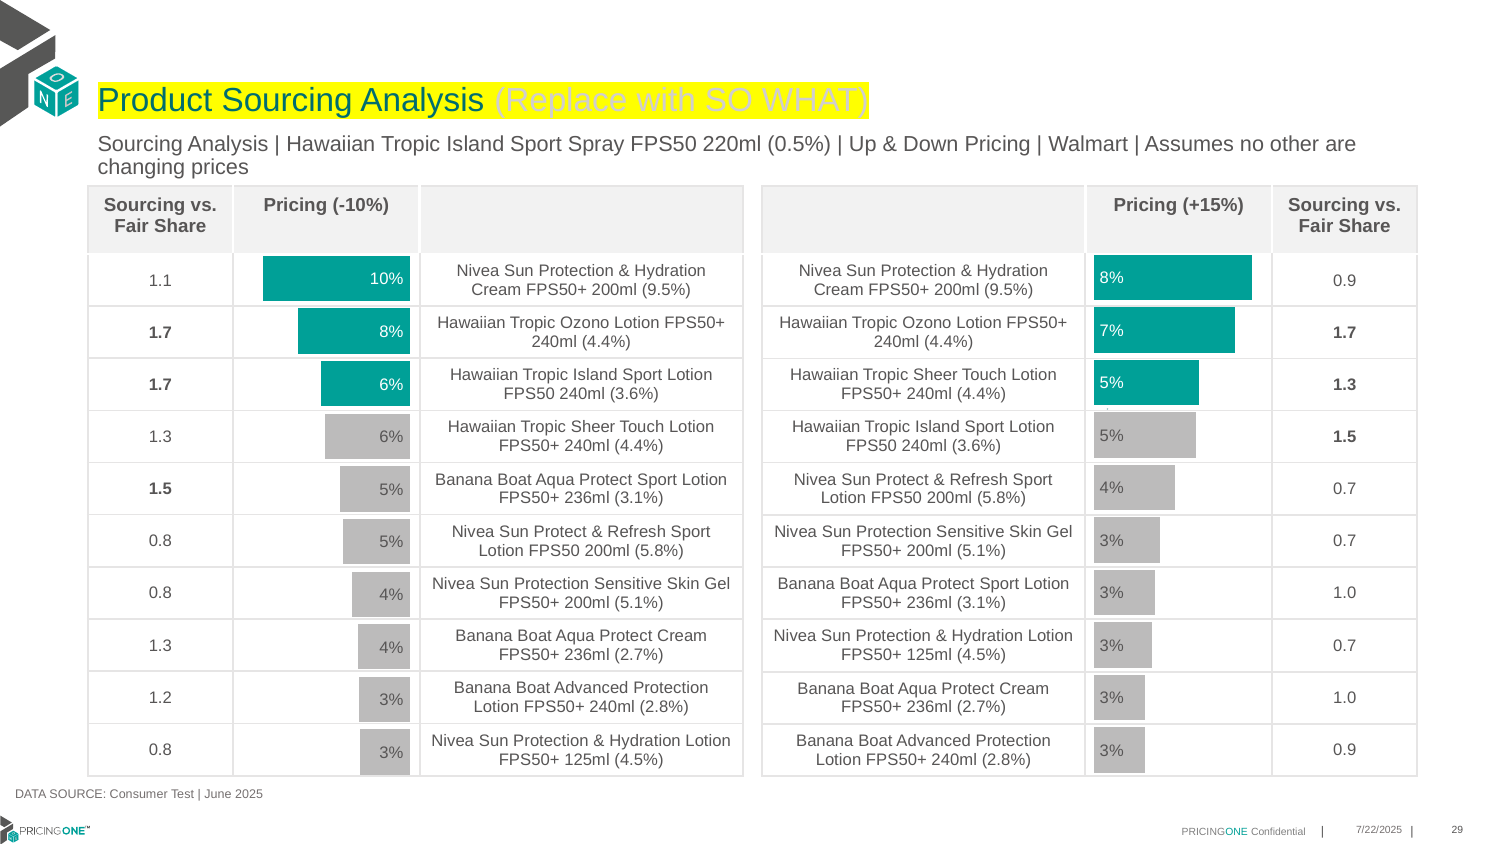

# Product Sourcing Analysis (Replace with SO WHAT)
Sourcing Analysis | Hawaiian Tropic Island Sport Spray FPS50 220ml (0.5%) | Up & Down Pricing | Walmart | Assumes no other are changing prices
| Sourcing vs. Fair Share | Pricing (-10%) |  |
| --- | --- | --- |
| 1.1 |  | Nivea Sun Protection & Hydration Cream FPS50+ 200ml (9.5%) |
| 1.7 |  | Hawaiian Tropic Ozono Lotion FPS50+ 240ml (4.4%) |
| 1.7 |  | Hawaiian Tropic Island Sport Lotion FPS50 240ml (3.6%) |
| 1.3 |  | Hawaiian Tropic Sheer Touch Lotion FPS50+ 240ml (4.4%) |
| 1.5 |  | Banana Boat Aqua Protect Sport Lotion FPS50+ 236ml (3.1%) |
| 0.8 |  | Nivea Sun Protect & Refresh Sport Lotion FPS50 200ml (5.8%) |
| 0.8 |  | Nivea Sun Protection Sensitive Skin Gel FPS50+ 200ml (5.1%) |
| 1.3 |  | Banana Boat Aqua Protect Cream FPS50+ 236ml (2.7%) |
| 1.2 |  | Banana Boat Advanced Protection Lotion FPS50+ 240ml (2.8%) |
| 0.8 |  | Nivea Sun Protection & Hydration Lotion FPS50+ 125ml (4.5%) |
|  | Pricing (+15%) | Sourcing vs. Fair Share |
| --- | --- | --- |
| Nivea Sun Protection & Hydration Cream FPS50+ 200ml (9.5%) |  | 0.9 |
| Hawaiian Tropic Ozono Lotion FPS50+ 240ml (4.4%) |  | 1.7 |
| Hawaiian Tropic Sheer Touch Lotion FPS50+ 240ml (4.4%) |  | 1.3 |
| Hawaiian Tropic Island Sport Lotion FPS50 240ml (3.6%) |  | 1.5 |
| Nivea Sun Protect & Refresh Sport Lotion FPS50 200ml (5.8%) |  | 0.7 |
| Nivea Sun Protection Sensitive Skin Gel FPS50+ 200ml (5.1%) |  | 0.7 |
| Banana Boat Aqua Protect Sport Lotion FPS50+ 236ml (3.1%) |  | 1.0 |
| Nivea Sun Protection & Hydration Lotion FPS50+ 125ml (4.5%) |  | 0.7 |
| Banana Boat Aqua Protect Cream FPS50+ 236ml (2.7%) |  | 1.0 |
| Banana Boat Advanced Protection Lotion FPS50+ 240ml (2.8%) |  | 0.9 |

### Chart

| Category | Hawaiian Tropic Island Sport Spray FPS50 220ml (0.5%) |
|---|---|
| Nivea Sun Protection & Hydration Cream FPS50+ 200ml (9.5%) | 0.08216059400687581 |
| Hawaiian Tropic Ozono Lotion FPS50+ 240ml (4.4%) | 0.07378681660932186 |
| Hawaiian Tropic Sheer Touch Lotion FPS50+ 240ml (4.4%) | 0.054780918838417576 |
| Hawaiian Tropic Island Sport Lotion FPS50 240ml (3.6%) | 0.05298158799493157 |
| Nivea Sun Protect & Refresh Sport Lotion FPS50 200ml (5.8%) | 0.042447213631708294 |
| Nivea Sun Protection Sensitive Skin Gel FPS50+ 200ml (5.1%) | 0.034342084868621385 |
| Banana Boat Aqua Protect Sport Lotion FPS50+ 236ml (3.1%) | 0.031864408303726756 |
| Nivea Sun Protection & Hydration Lotion FPS50+ 125ml (4.5%) | 0.030420939380766444 |
| Banana Boat Aqua Protect Cream FPS50+ 236ml (2.7%) | 0.026666662256752627 |
| Banana Boat Advanced Protection Lotion FPS50+ 240ml (2.8%) | 0.02657512806782014 |

### Chart

| Category | Hawaiian Tropic Island Sport Spray FPS50 220ml (0.5%) |
|---|---|
| Nivea Sun Protection & Hydration Cream FPS50+ 200ml (9.5%) | 0.10077131755195898 |
| Hawaiian Tropic Ozono Lotion FPS50+ 240ml (4.4%) | 0.076691145650866 |
| Hawaiian Tropic Island Sport Lotion FPS50 240ml (3.6%) | 0.06124323803782933 |
| Hawaiian Tropic Sheer Touch Lotion FPS50+ 240ml (4.4%) | 0.058575050353005746 |
| Banana Boat Aqua Protect Sport Lotion FPS50+ 236ml (3.1%) | 0.04800279768262487 |
| Nivea Sun Protect & Refresh Sport Lotion FPS50 200ml (5.8%) | 0.04572977722913248 |
| Nivea Sun Protection Sensitive Skin Gel FPS50+ 200ml (5.1%) | 0.03981285314090279 |
| Banana Boat Aqua Protect Cream FPS50+ 236ml (2.7%) | 0.03578891319728422 |
| Banana Boat Advanced Protection Lotion FPS50+ 240ml (2.8%) | 0.03483711604254275 |
| Nivea Sun Protection & Hydration Lotion FPS50+ 125ml (4.5%) | 0.03462538498594434 |
DATA SOURCE: Consumer Test | June 2025

7/22/2025
29